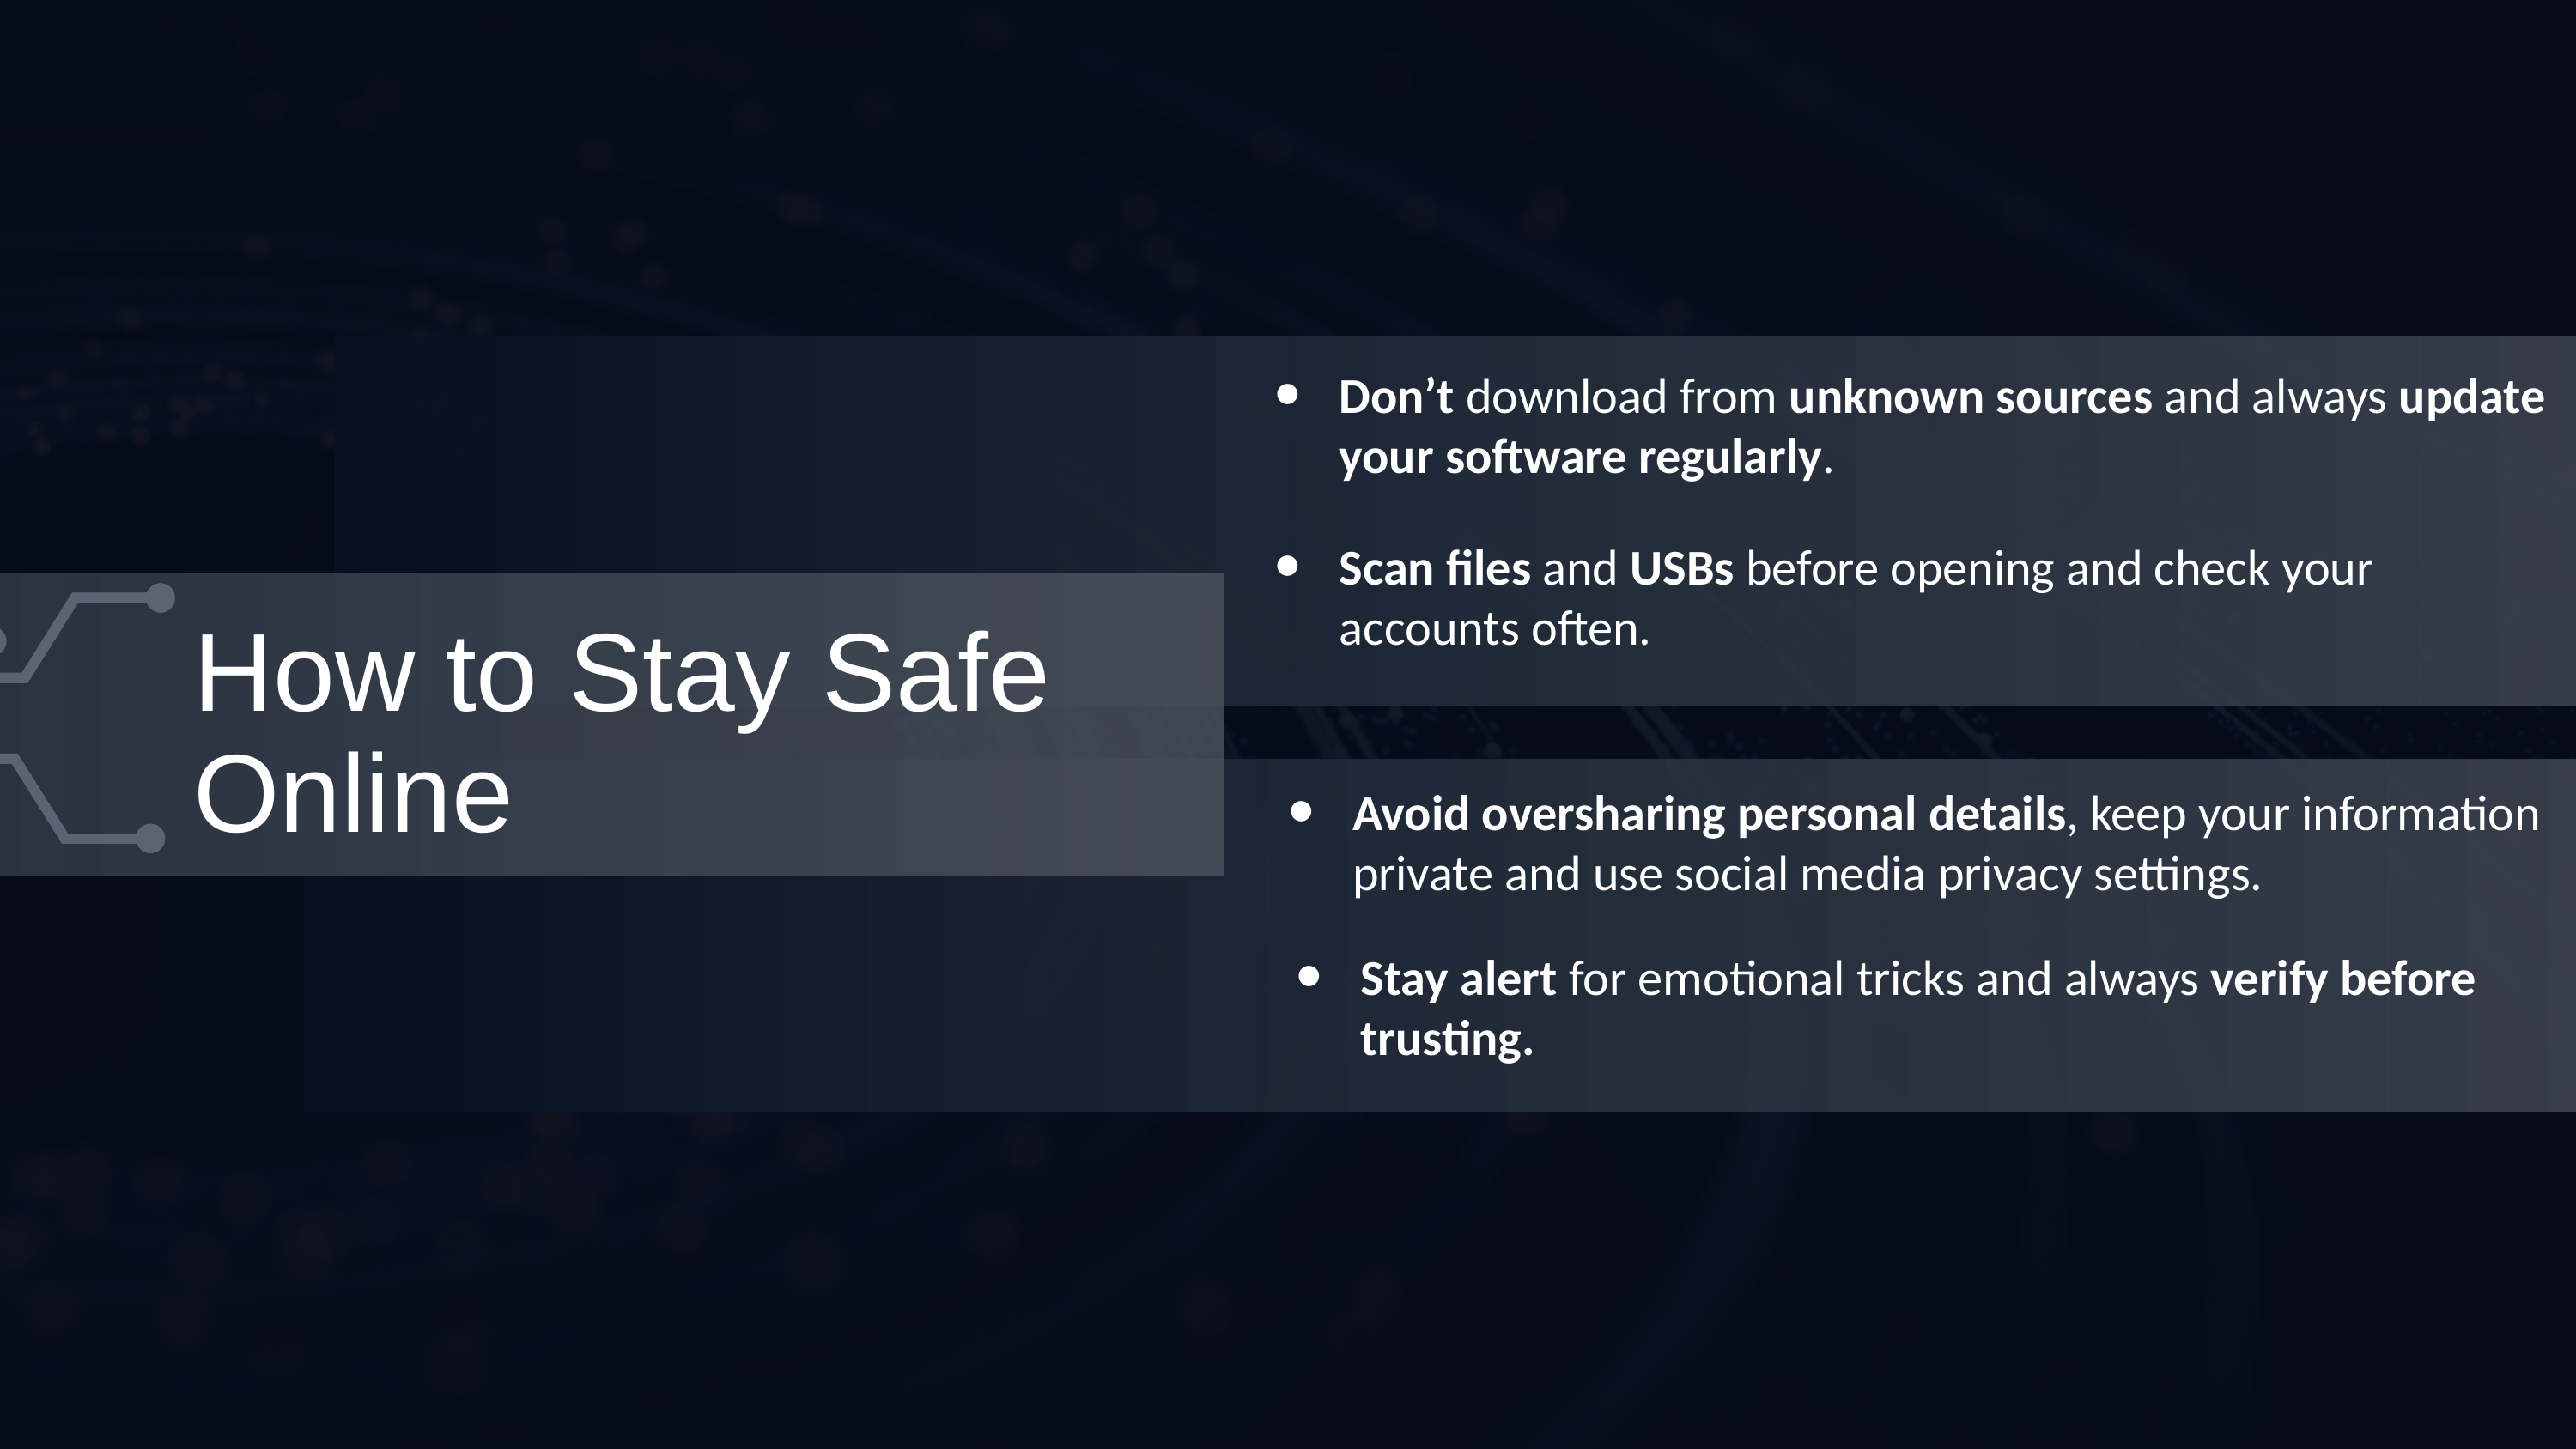

Don’t download from unknown sources and always update your software regularly.
Scan files and USBs before opening and check your accounts often.

How to Stay Safe Online

Avoid oversharing personal details, keep your information private and use social media privacy settings.

Stay alert for emotional tricks and always verify before trusting.